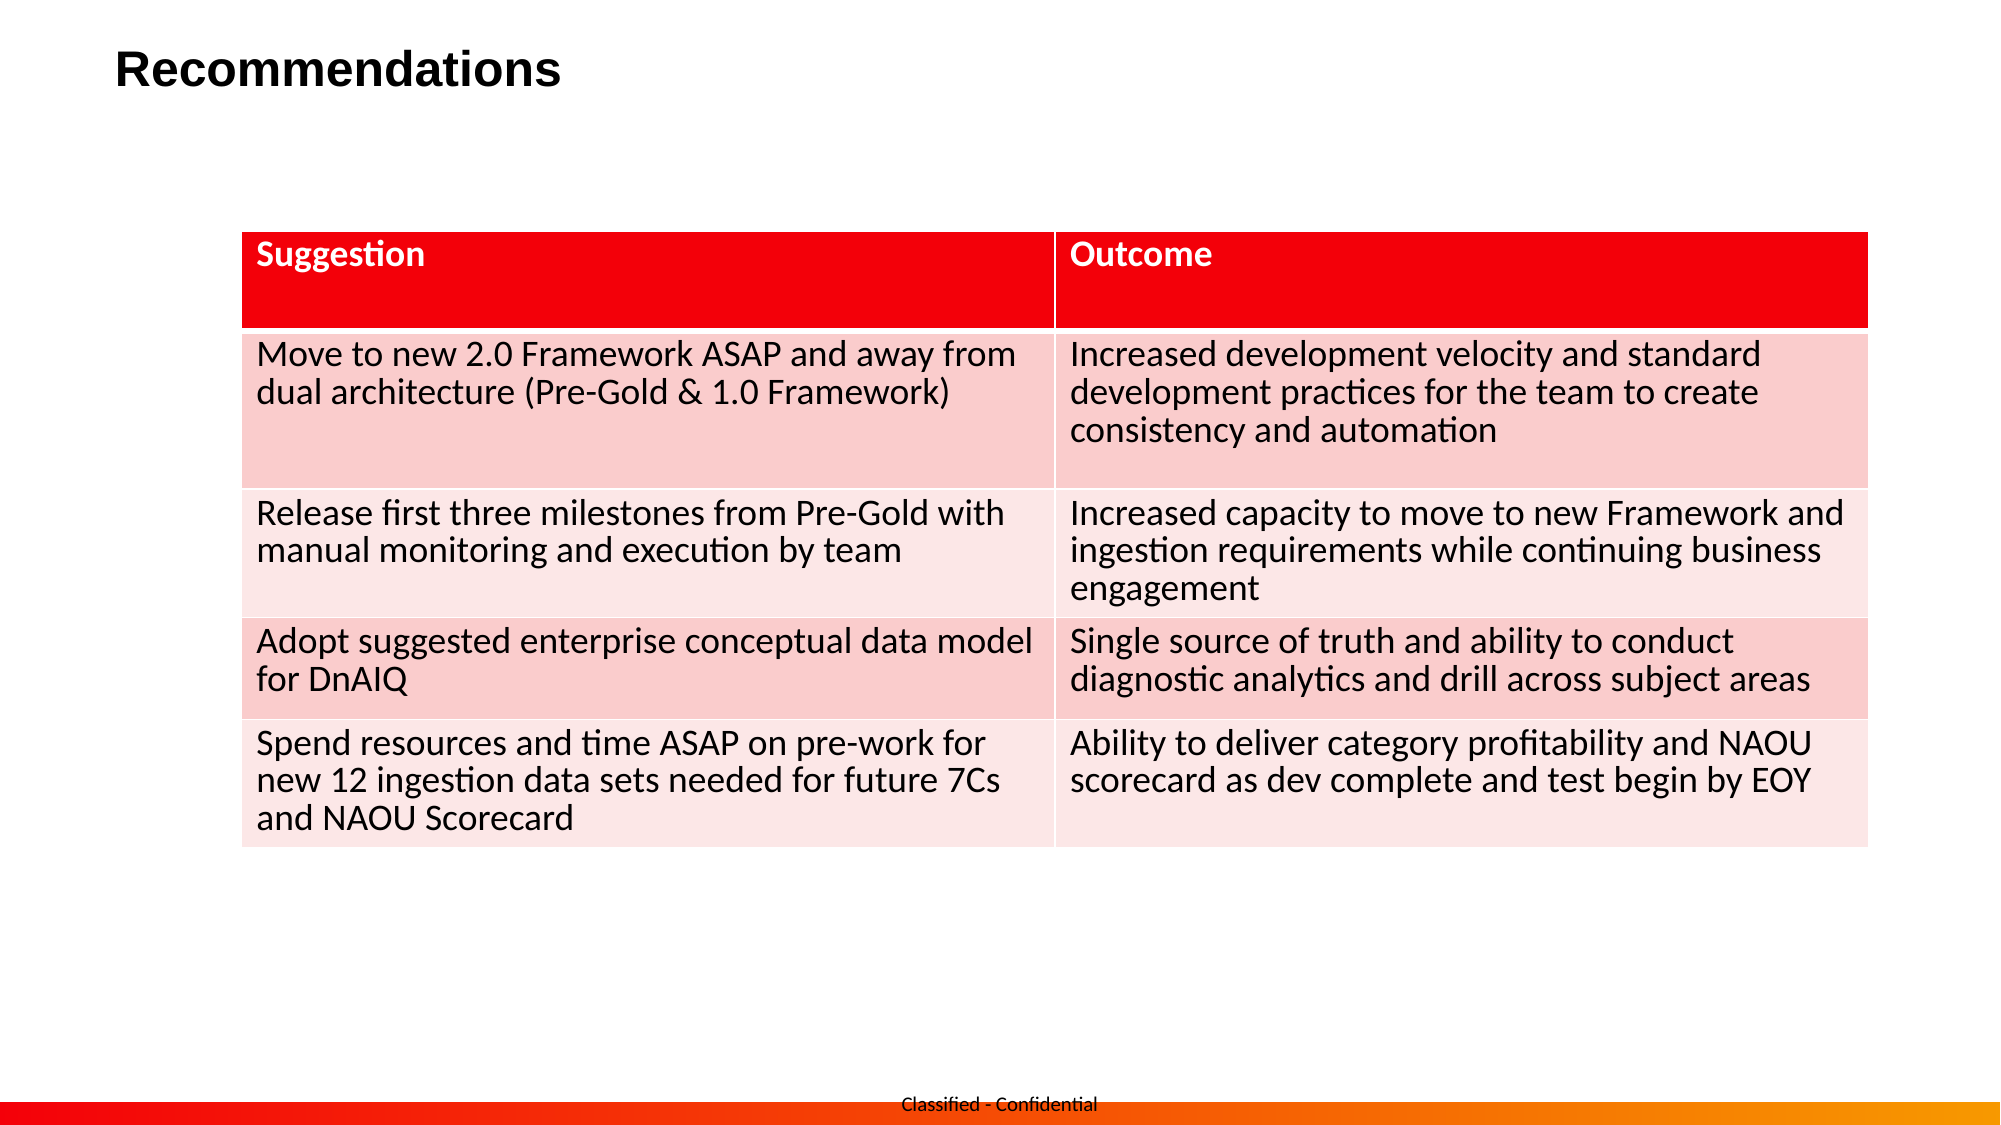

# Recommendations
| Suggestion | Outcome |
| --- | --- |
| Move to new 2.0 Framework ASAP and away from dual architecture (Pre-Gold & 1.0 Framework) | Increased development velocity and standard development practices for the team to create consistency and automation |
| Release first three milestones from Pre-Gold with manual monitoring and execution by team | Increased capacity to move to new Framework and ingestion requirements while continuing business engagement |
| Adopt suggested enterprise conceptual data model for DnAIQ | Single source of truth and ability to conduct diagnostic analytics and drill across subject areas |
| Spend resources and time ASAP on pre-work for new 12 ingestion data sets needed for future 7Cs and NAOU Scorecard | Ability to deliver category profitability and NAOU scorecard as dev complete and test begin by EOY |